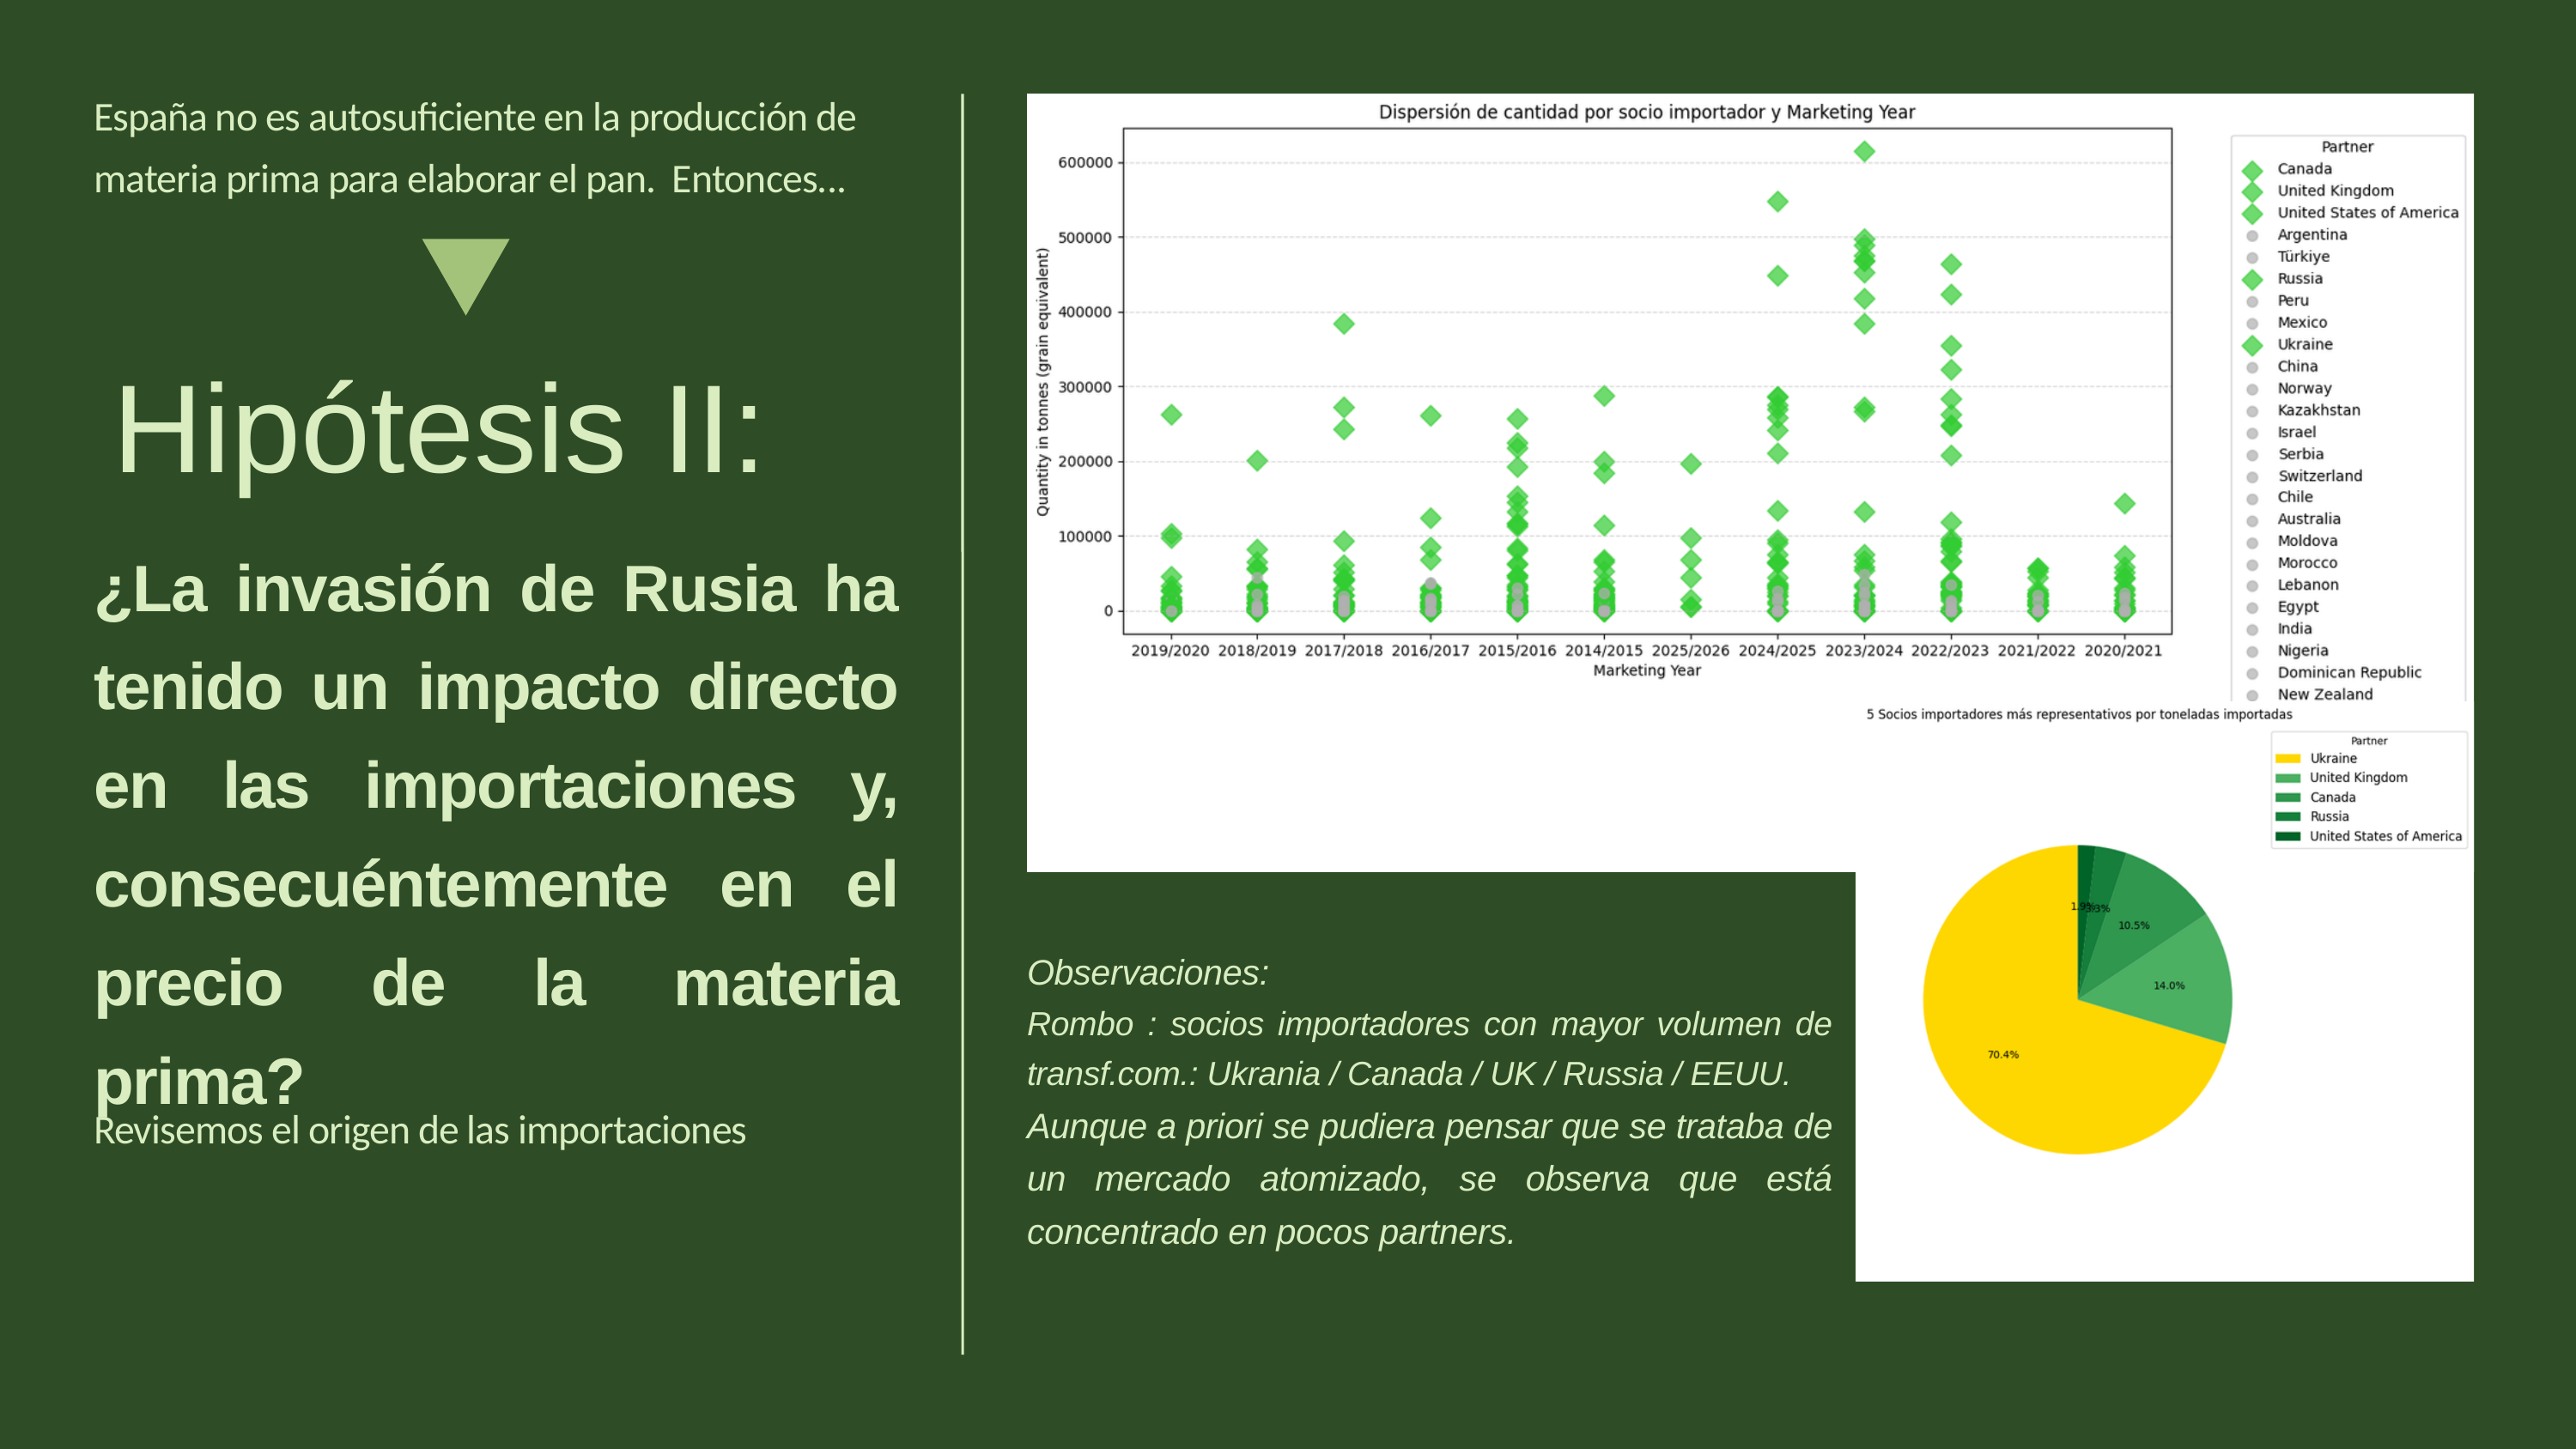

España no es autosuficiente en la producción de materia prima para elaborar el pan.  Entonces...

Hipótesis II:
¿La invasión de Rusia ha tenido un impacto directo en las importaciones y, consecuéntemente en el precio de la materia prima?

Observaciones:
Rombo : socios importadores con mayor volumen de transf.com.: Ukrania / Canada / UK / Russia / EEUU.
Aunque a priori se pudiera pensar que se trataba de un mercado atomizado, se observa que está concentrado en pocos partners.

Revisemos el origen de las importaciones